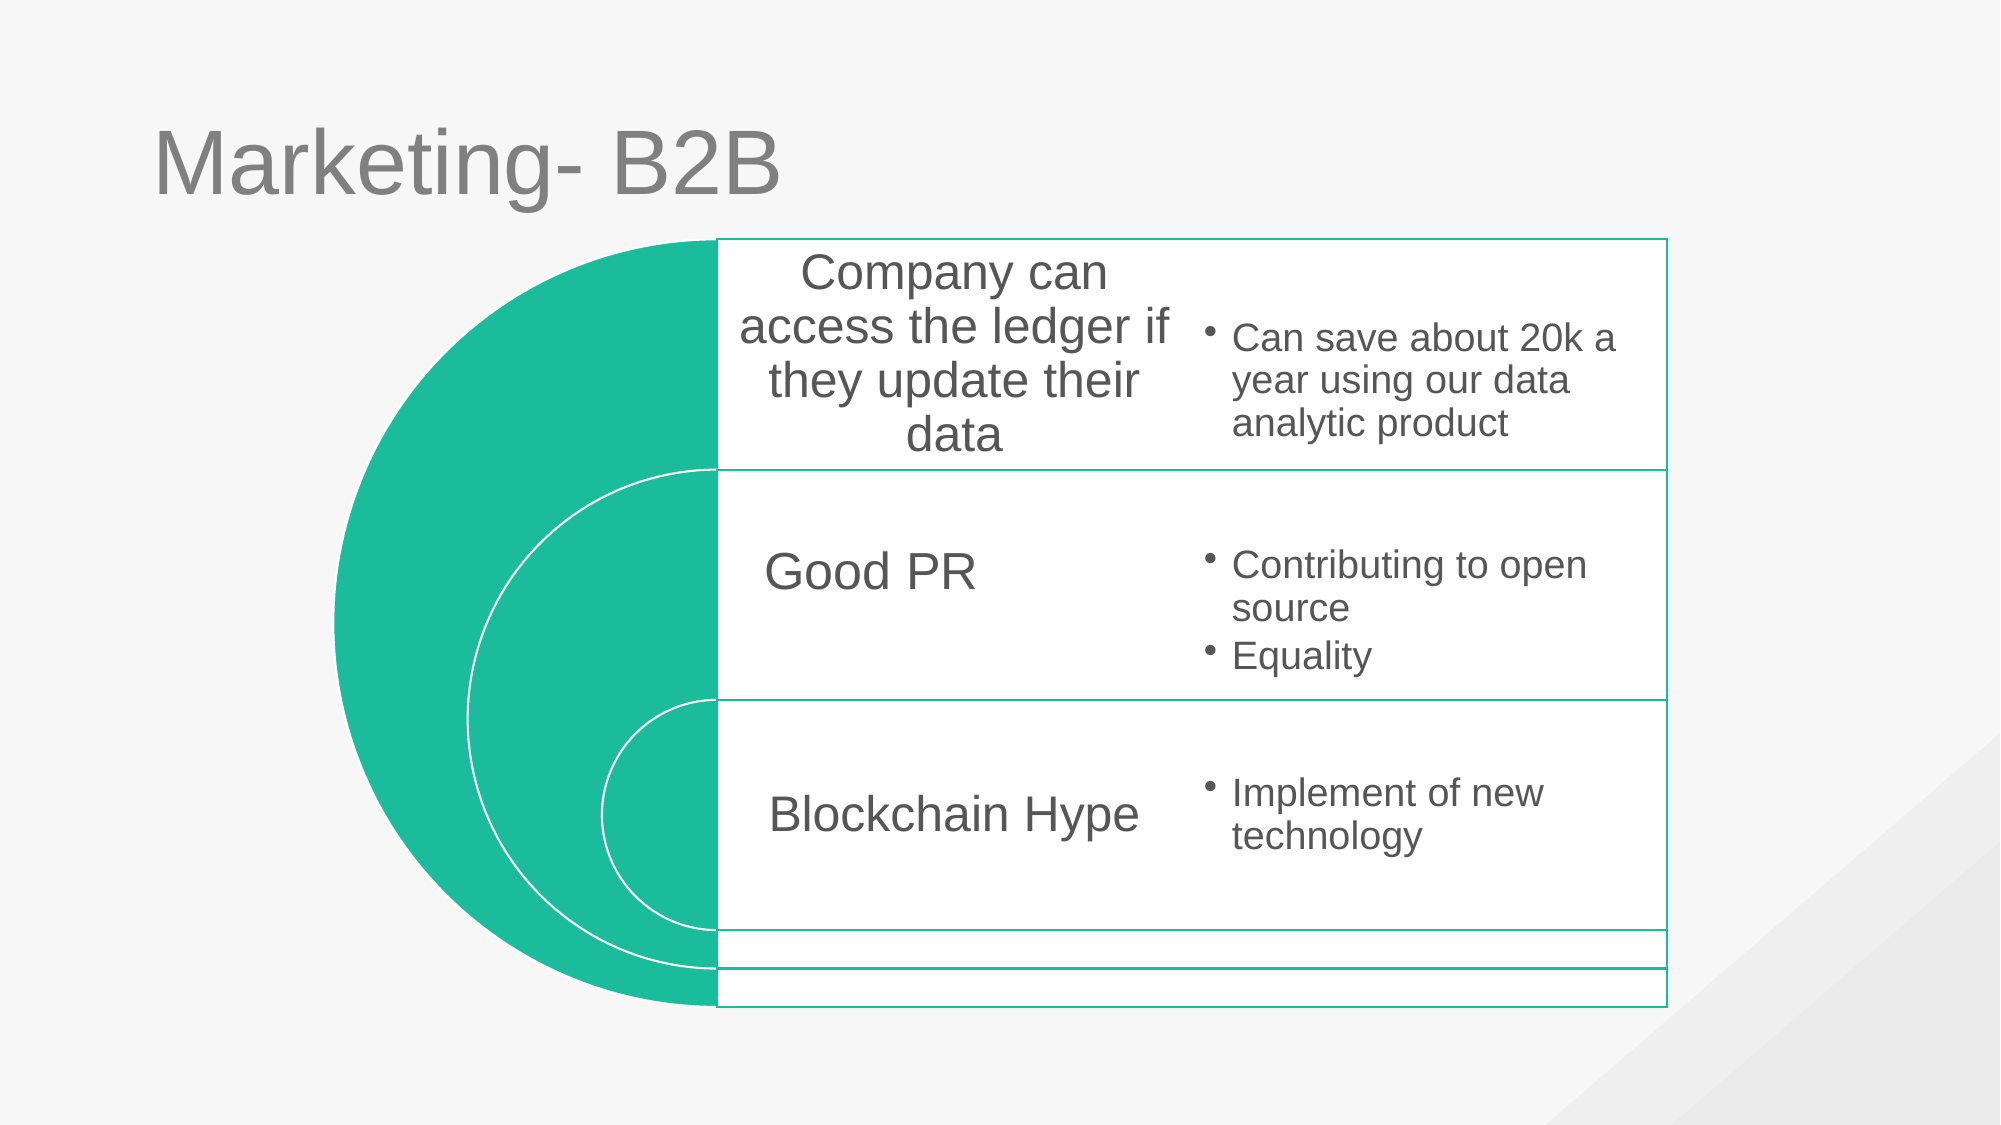

Marketing- B2B

Company can access the ledger if they update their data

Blockchain Hype

Can save about 20k a year using our data analytic product

Contributing to open source
Equality
Implement of new technology
Good PR